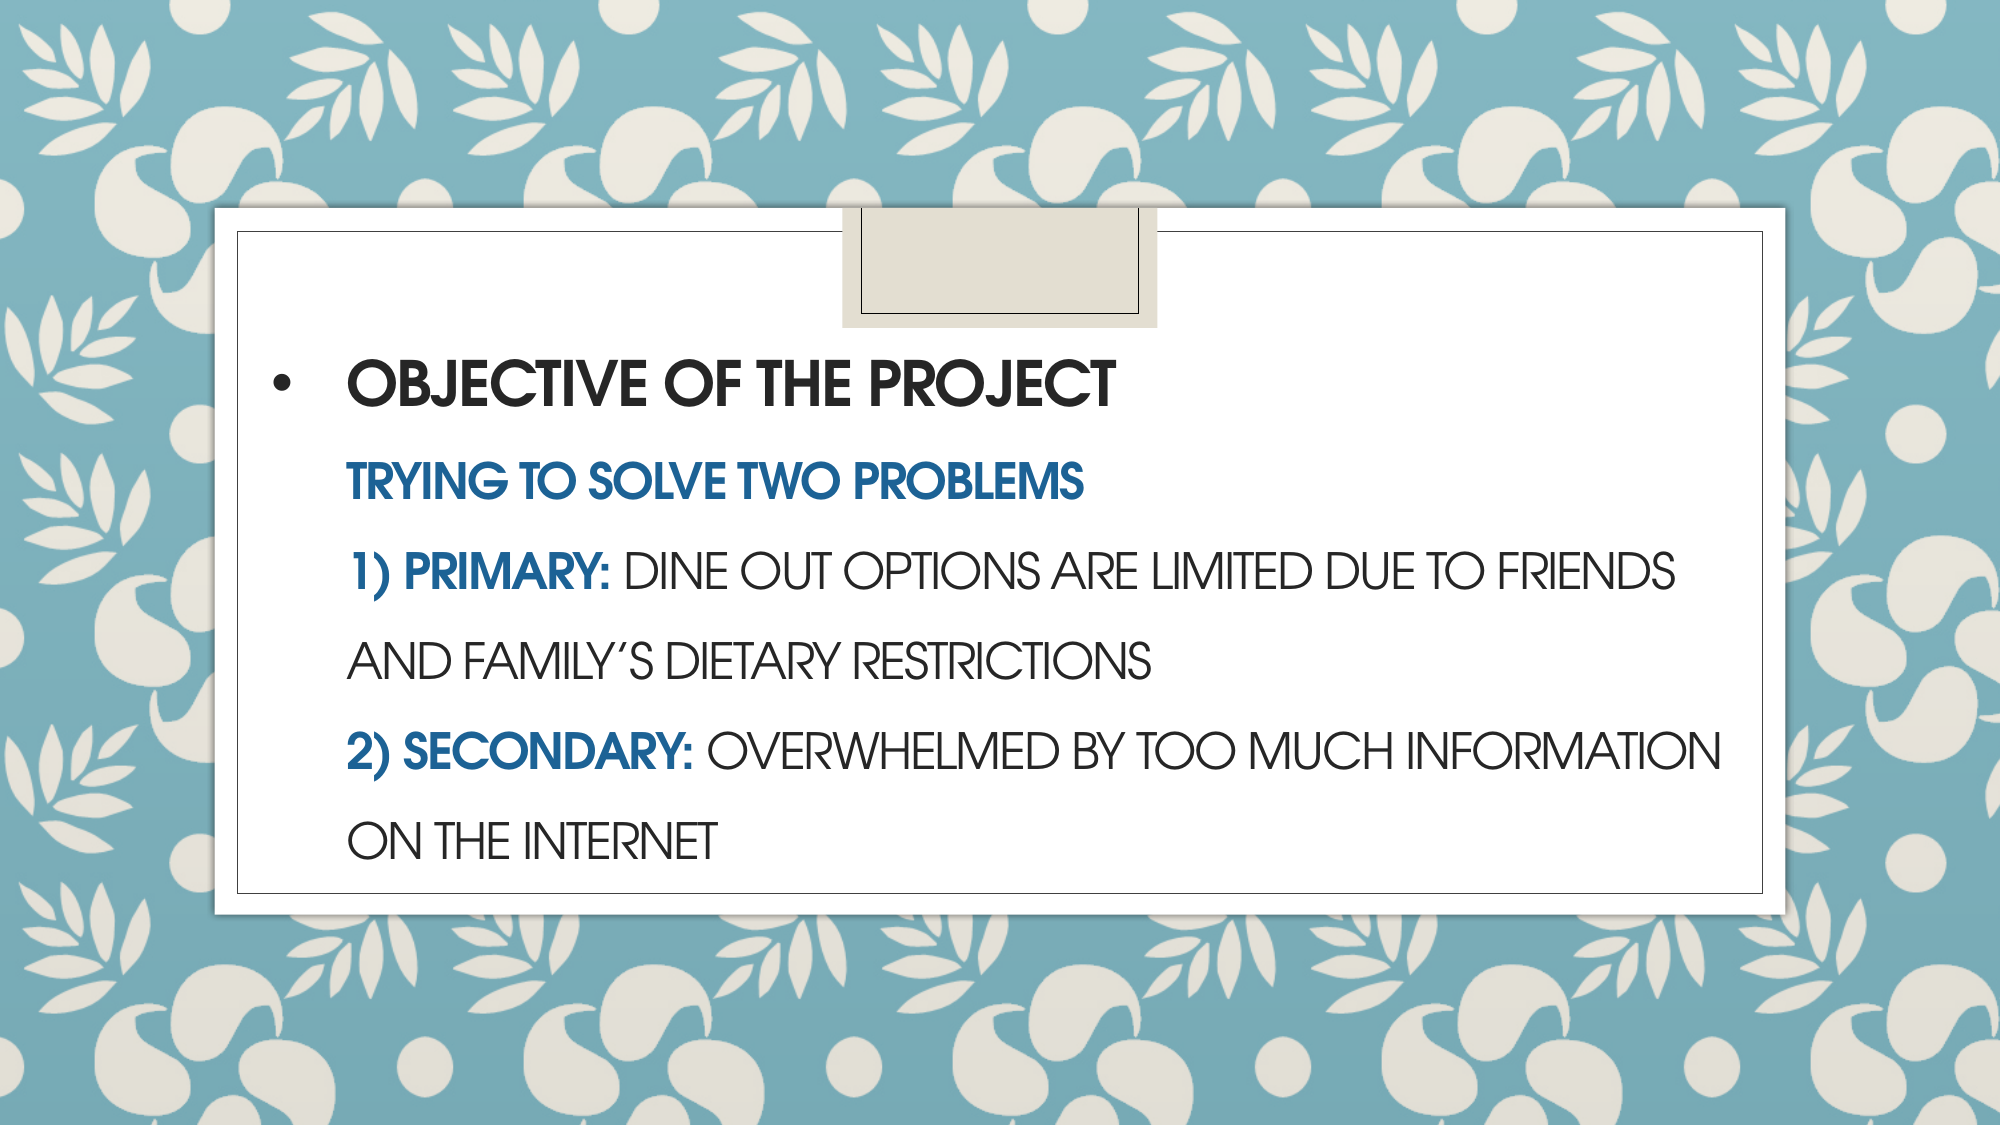

# Objective of the Project Trying to SOLVE TWO problems 1) Primary: dine out options are limited due to friends and family’s dietary restrictions 2) Secondary: overwhelmed by Too much information on the internet